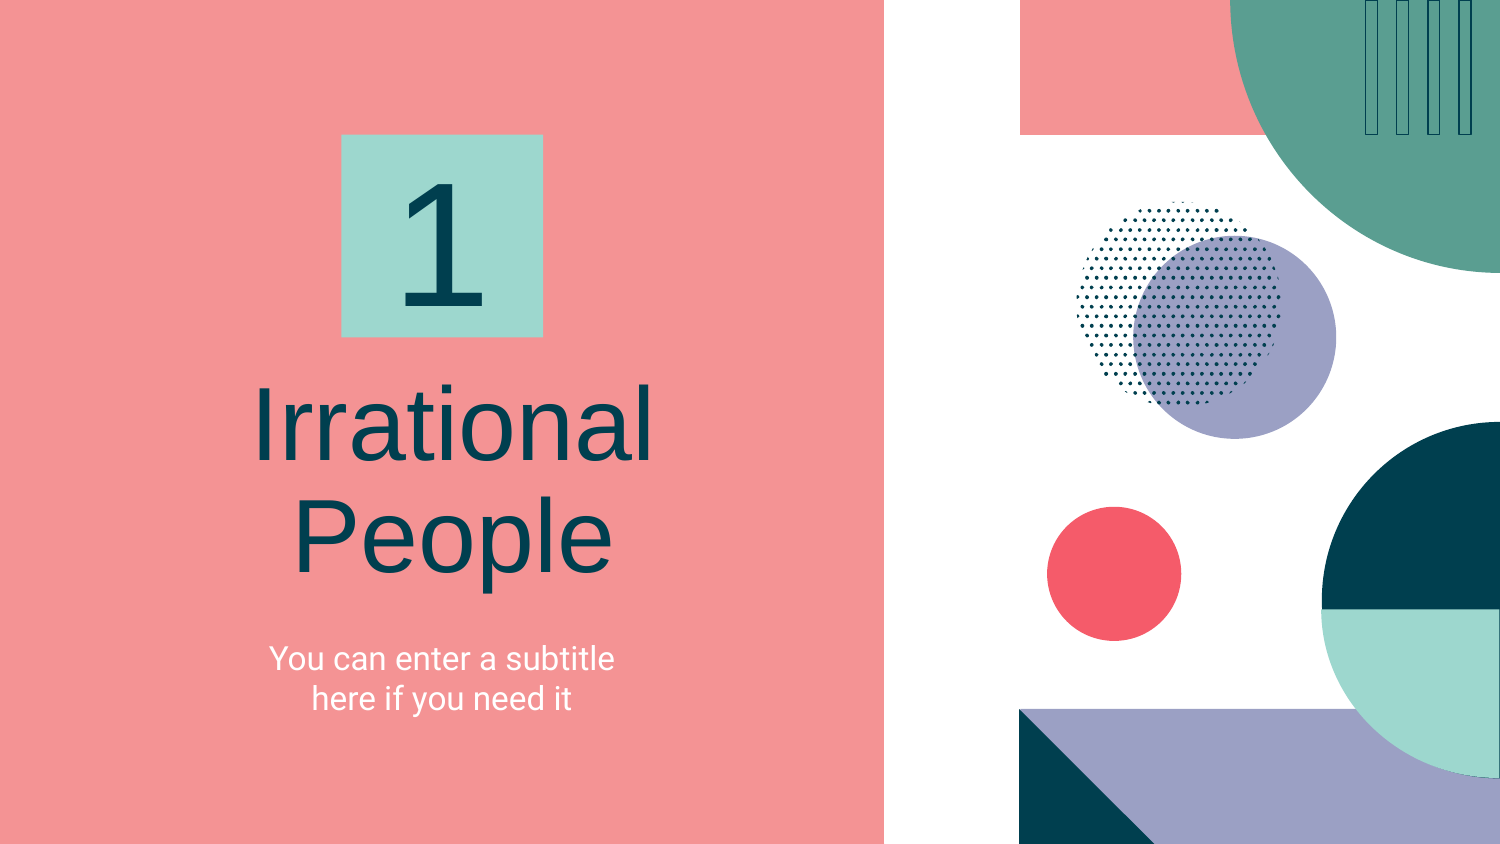

1
# Irrational People
You can enter a subtitle here if you need it